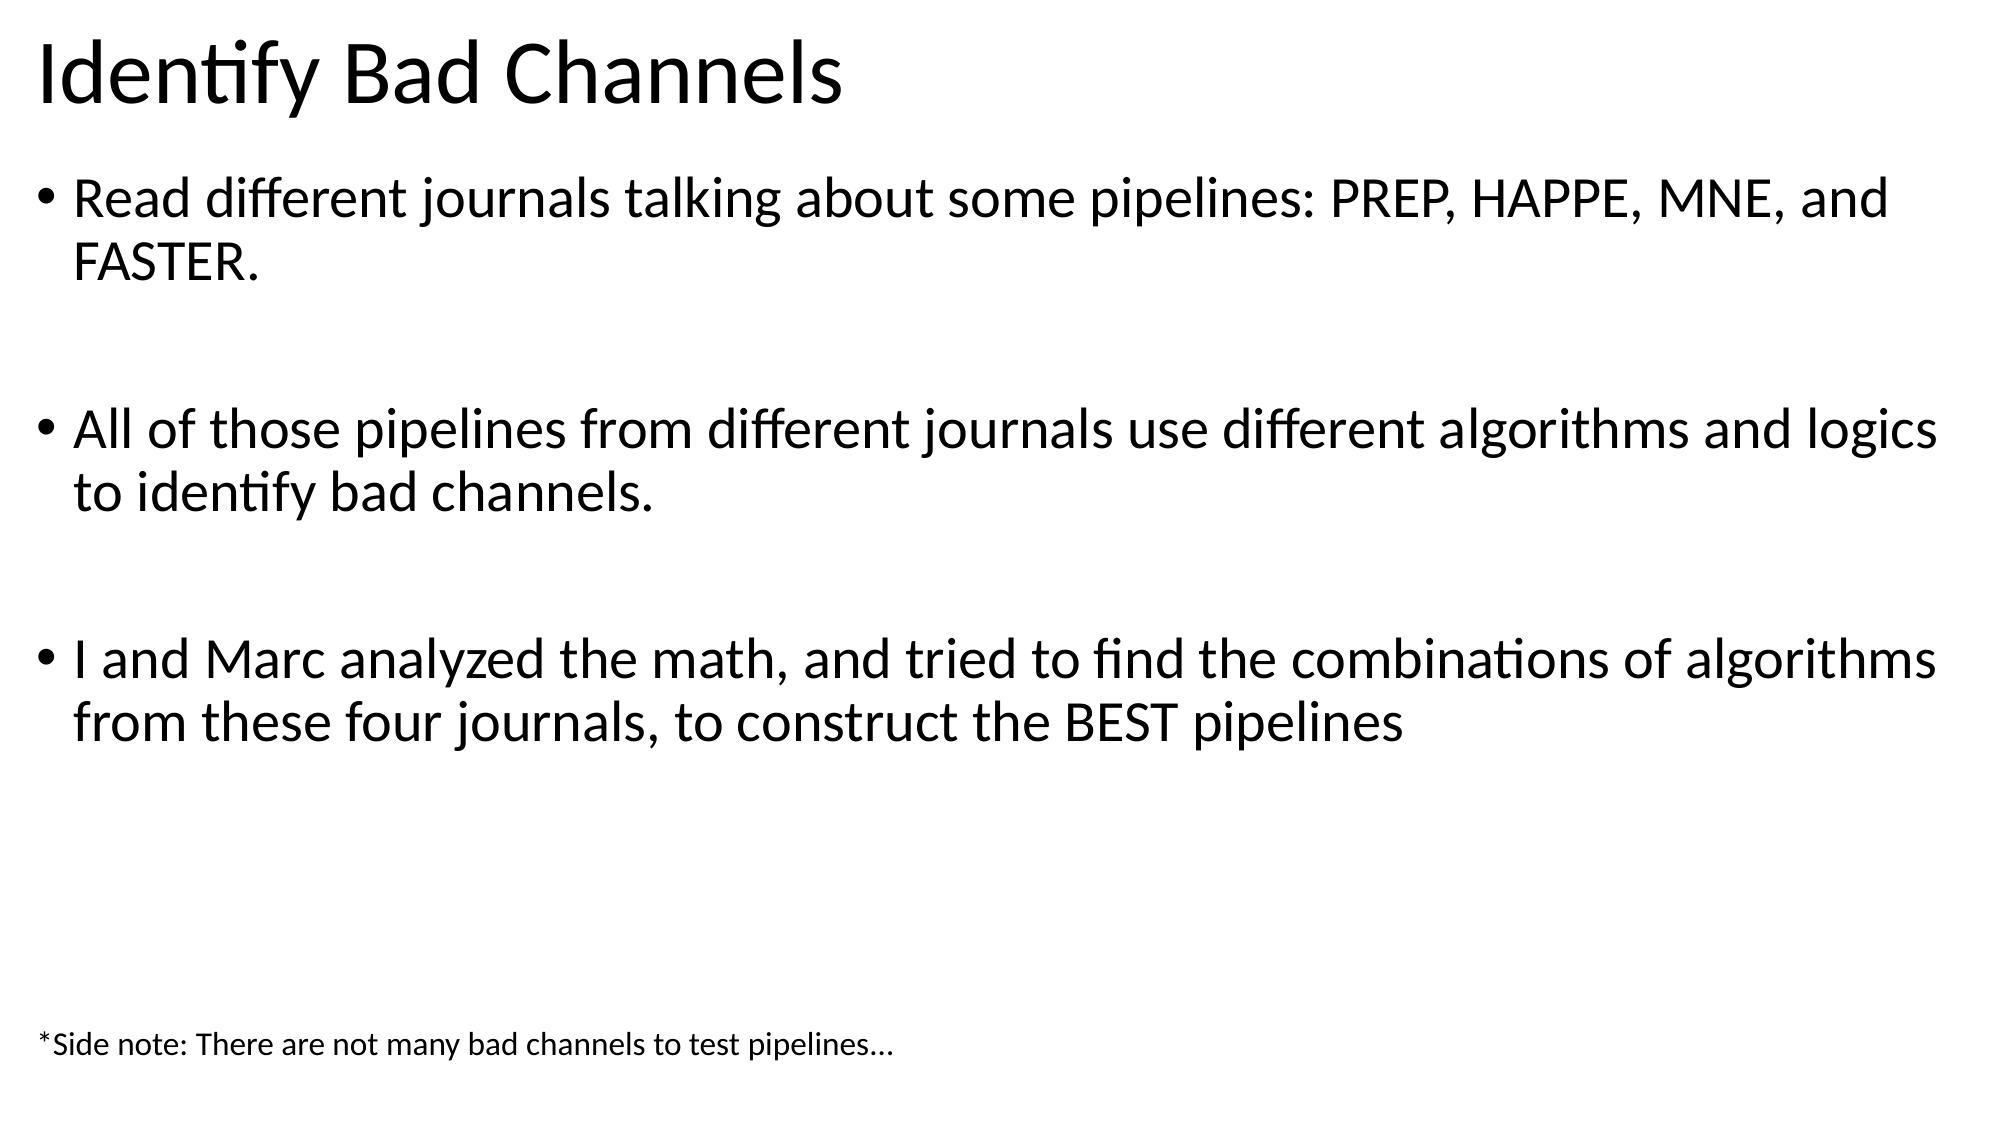

# Identify Bad Channels
Read different journals talking about some pipelines: PREP, HAPPE, MNE, and FASTER.

All of those pipelines from different journals use different algorithms and logics to identify bad channels.

I and Marc analyzed the math, and tried to find the combinations of algorithms from these four journals, to construct the BEST pipelines

*Side note: There are not many bad channels to test pipelines…